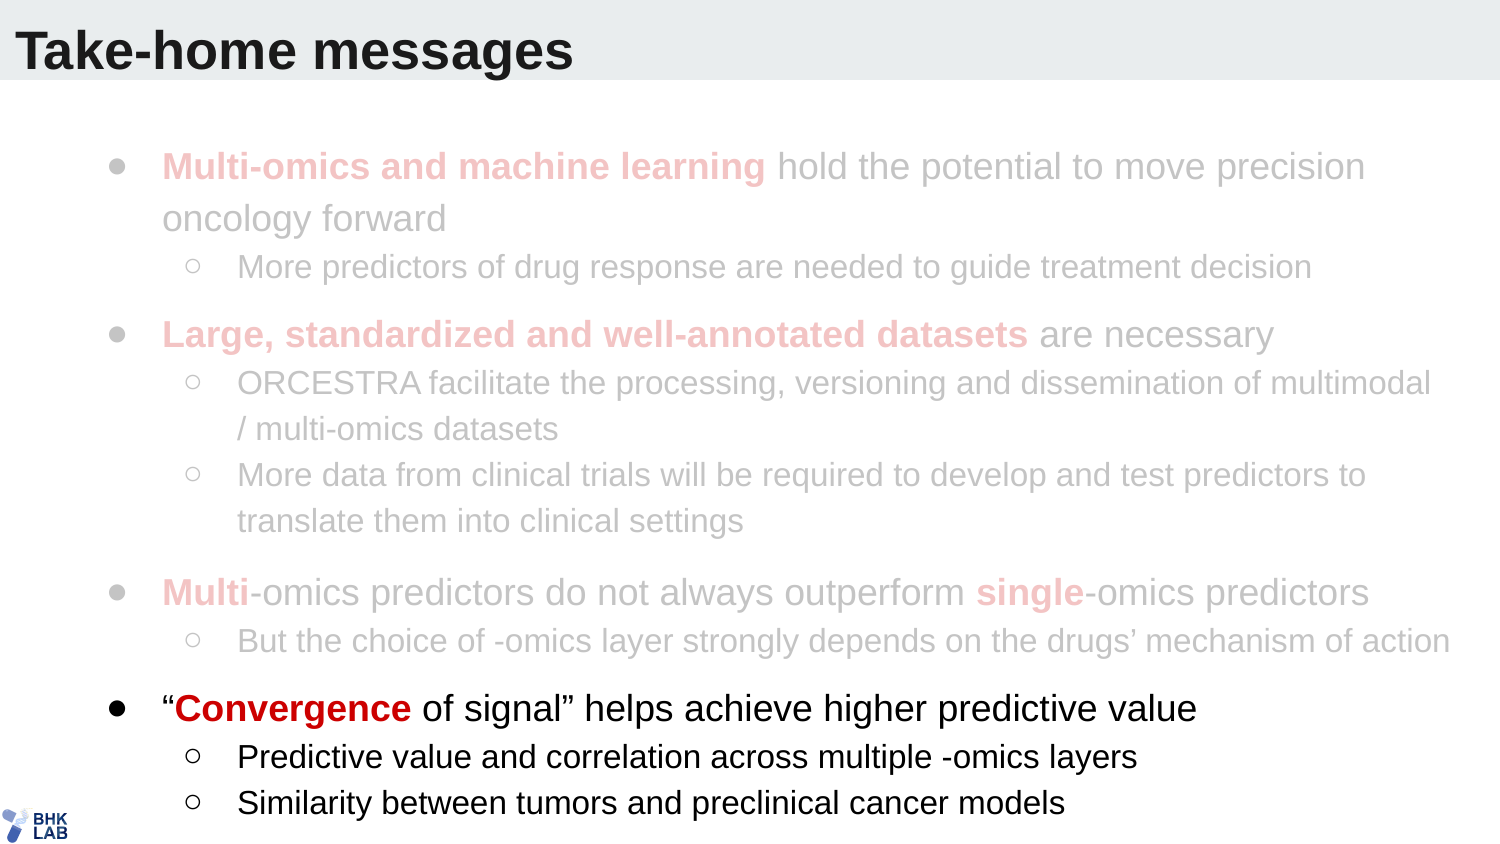

# Take-home messages
Multi-omics and machine learning hold the potential to move precision oncology forward
More predictors of drug response are needed to guide treatment decision

Large, standardized and well-annotated datasets are necessary
ORCESTRA facilitate the processing, versioning and dissemination of multimodal / multi-omics datasets
More data from clinical trials will be required to develop and test predictors to translate them into clinical settings

Multi-omics predictors do not always outperform single-omics predictors
But the choice of -omics layer strongly depends on the drugs’ mechanism of action

“Convergence of signal” helps achieve higher predictive value
Predictive value and correlation across multiple -omics layers
Similarity between tumors and preclinical cancer models